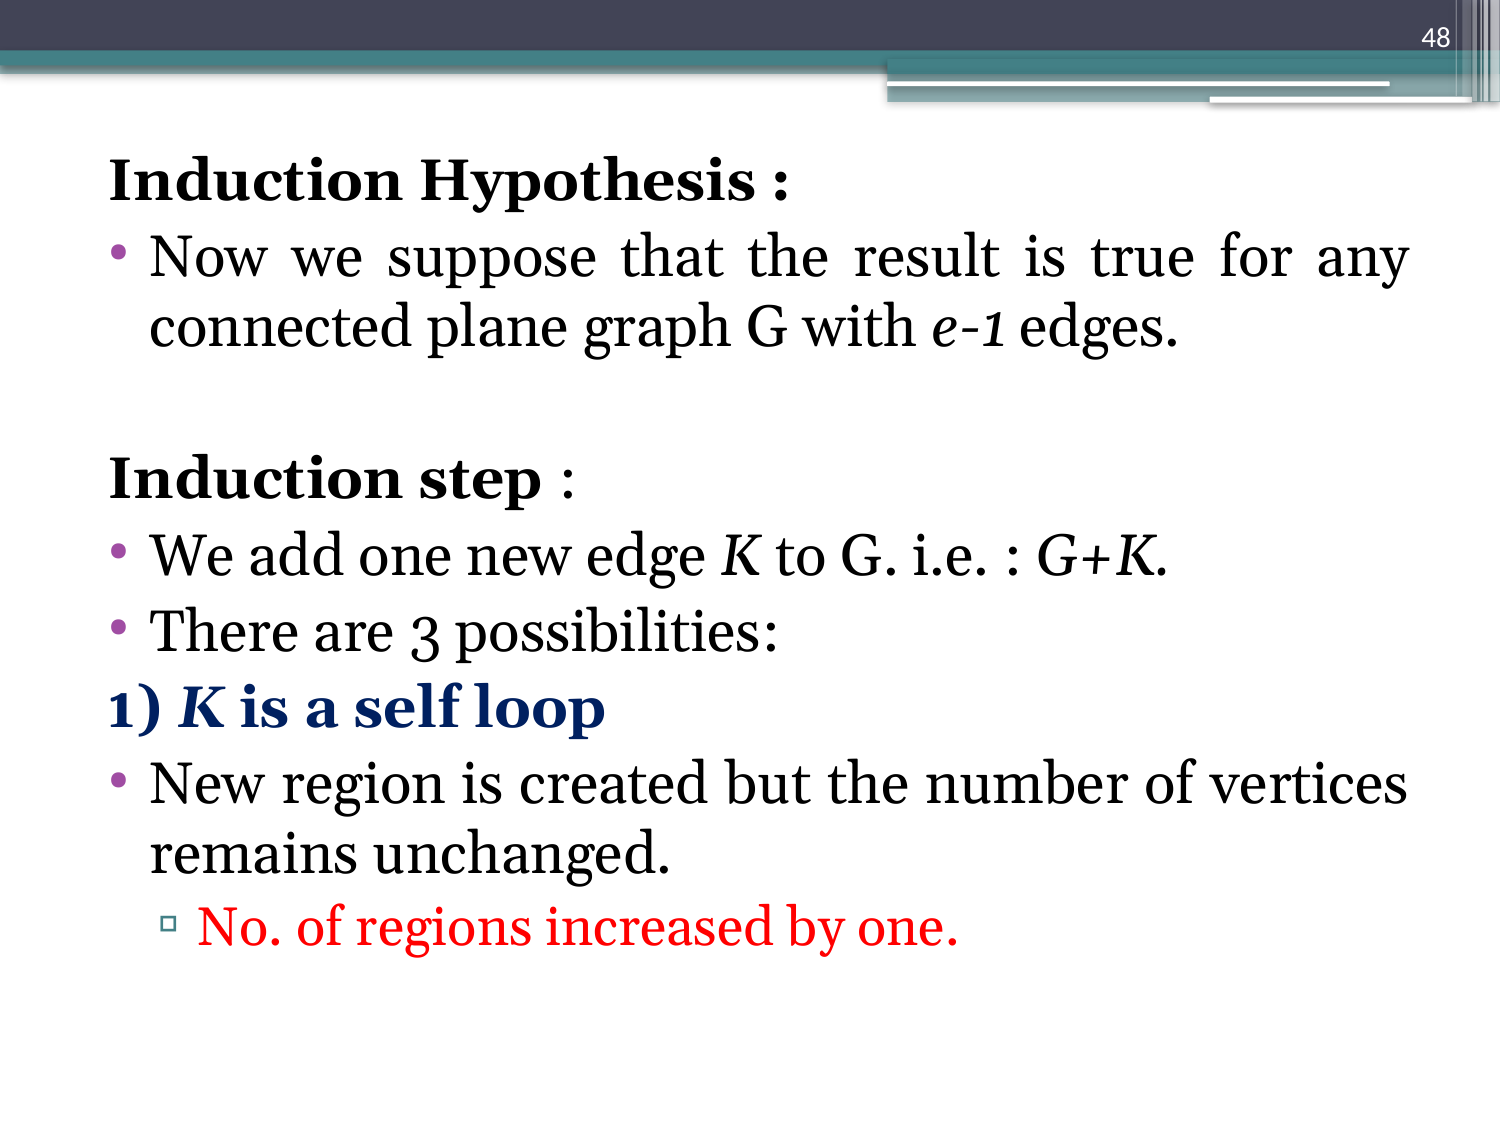

48
Induction Hypothesis :
Now we suppose that the result is true for any connected plane graph G with e-1 edges.

Induction step :
We add one new edge K to G. i.e. : G+K.
There are 3 possibilities:
1) K is a self loop
New region is created but the number of vertices remains unchanged.
No. of regions increased by one.